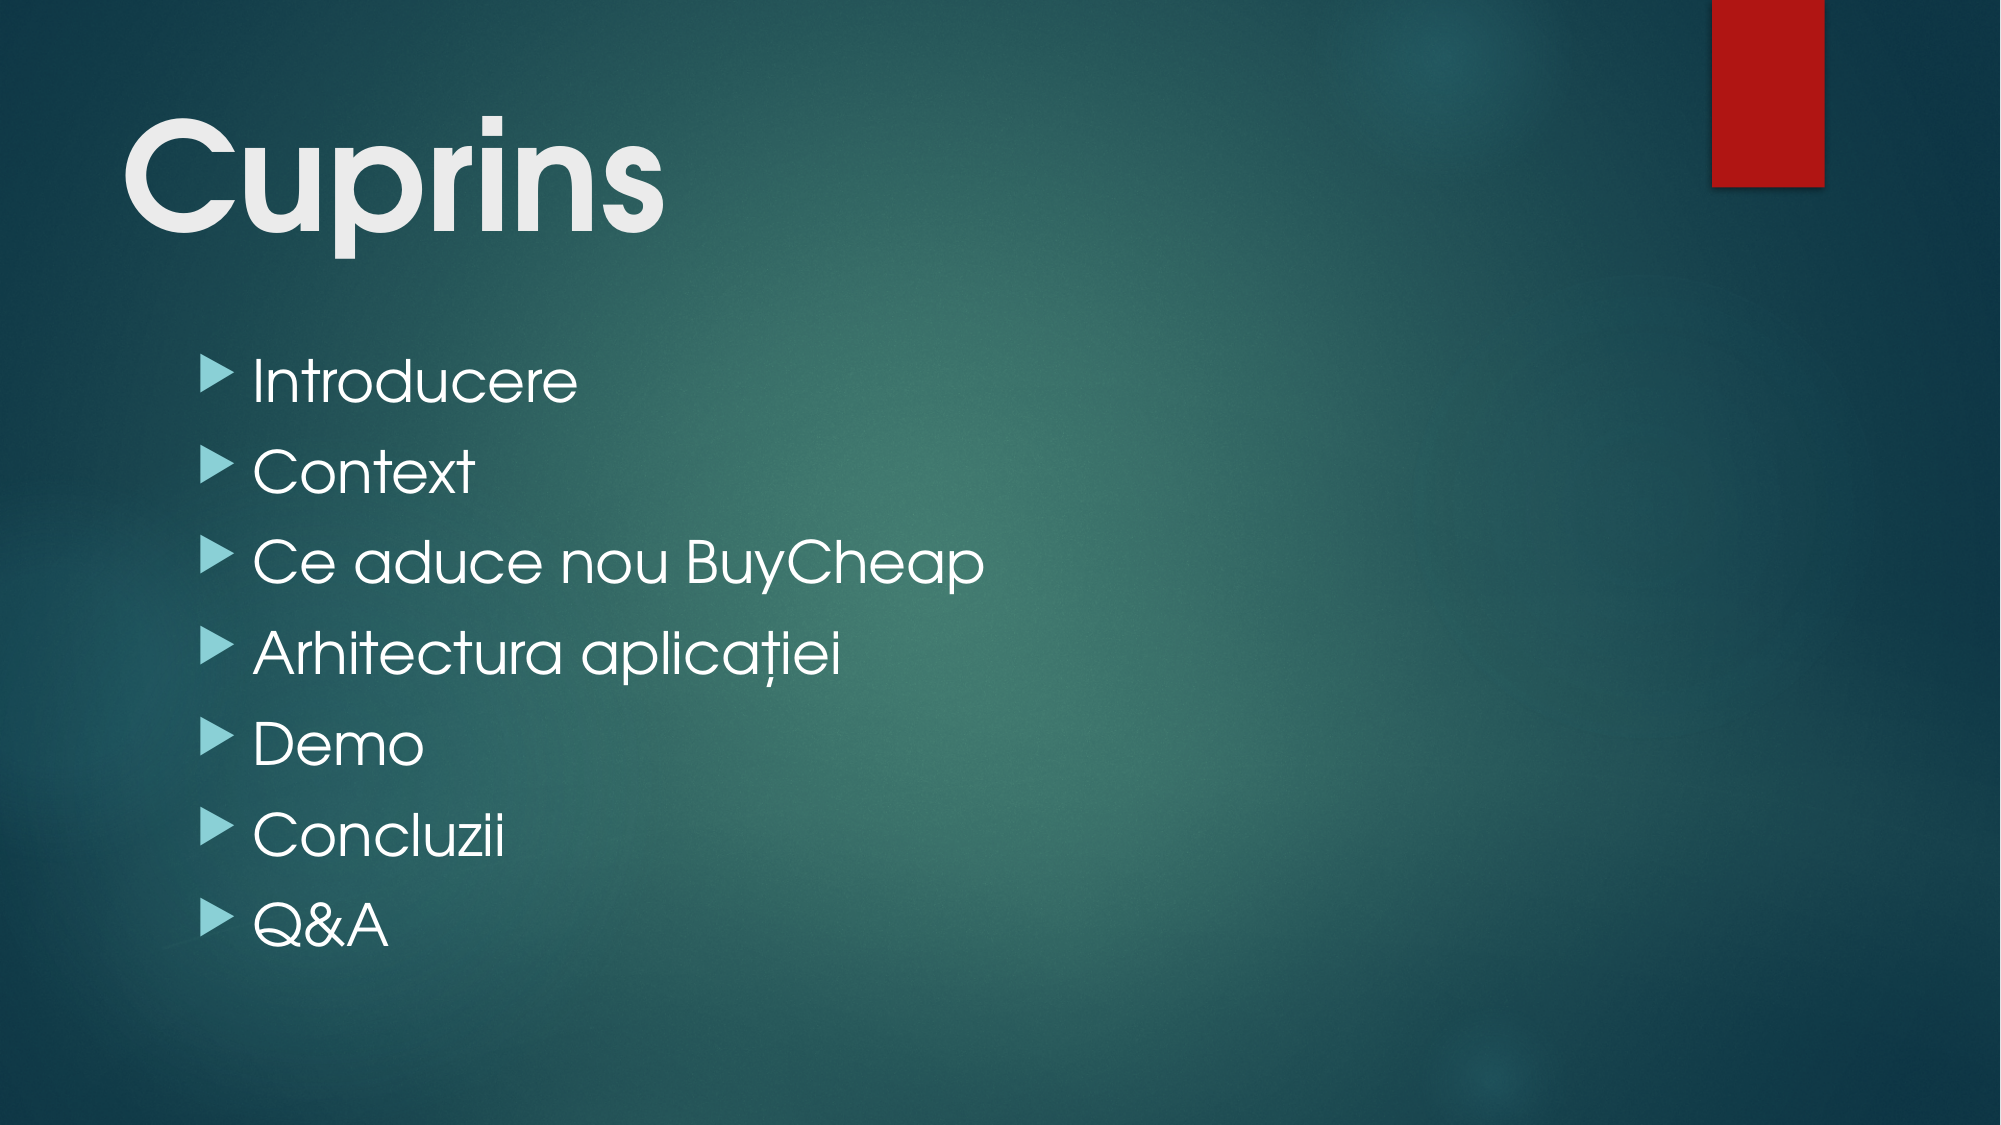

# Cuprins
Introducere
Context
Ce aduce nou BuyCheap
Arhitectura aplicației
Demo
Concluzii
Q&A